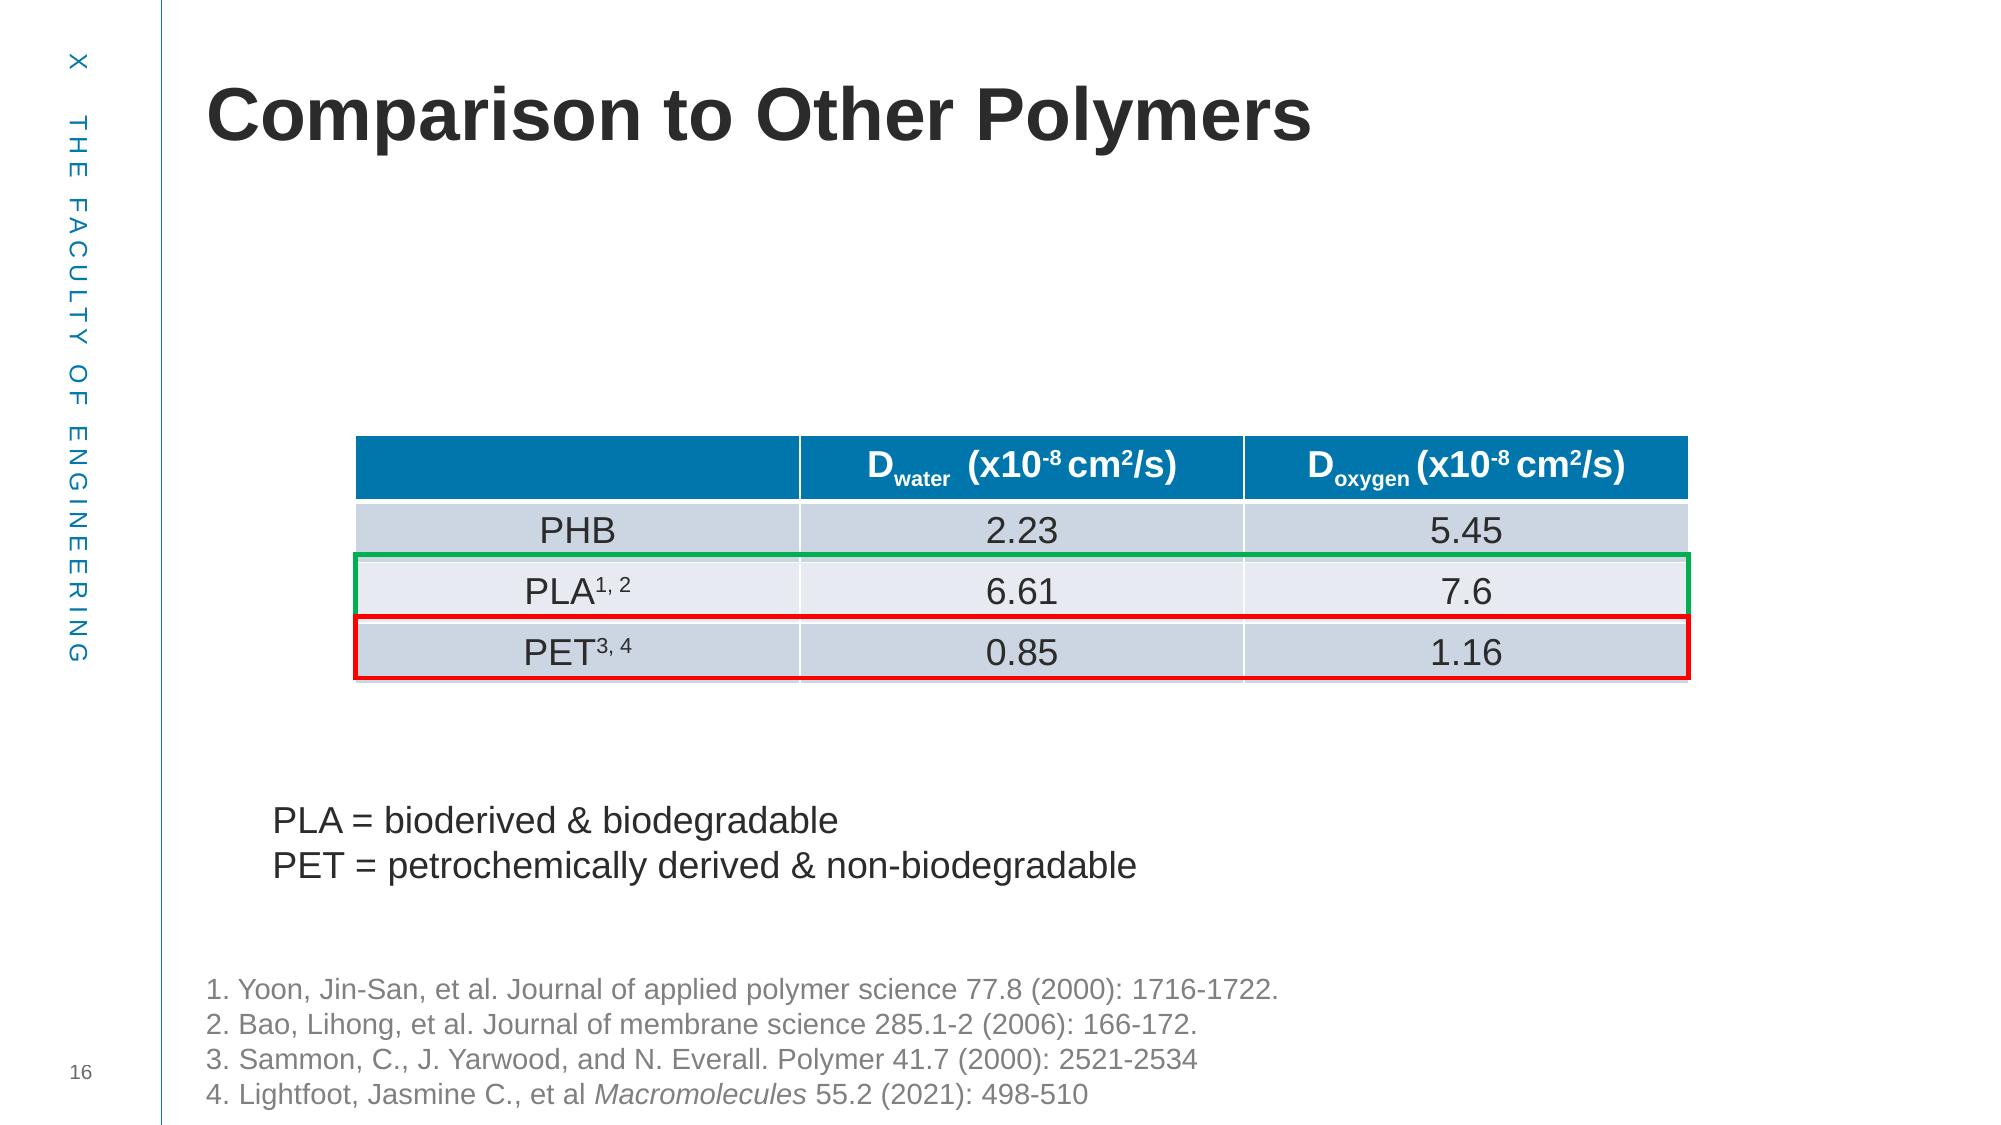

Comparison to Other Polymers
|  | Dwater (x10-8 cm2/s) | Doxygen (x10-8 cm2/s) |
| --- | --- | --- |
| PHB | 2.23 | 5.45 |
| PLA1, 2 | 6.61 | 7.6 |
| PET3, 4 | 0.85 | 1.16 |

PLA = bioderived & biodegradable
PET = petrochemically derived & non-biodegradable
1. Yoon, Jin‐San, et al. Journal of applied polymer science 77.8 (2000): 1716-1722.
2. Bao, Lihong, et al. Journal of membrane science 285.1-2 (2006): 166-172.
3. Sammon, C., J. Yarwood, and N. Everall. Polymer 41.7 (2000): 2521-2534
4. Lightfoot, Jasmine C., et al Macromolecules 55.2 (2021): 498-510
16